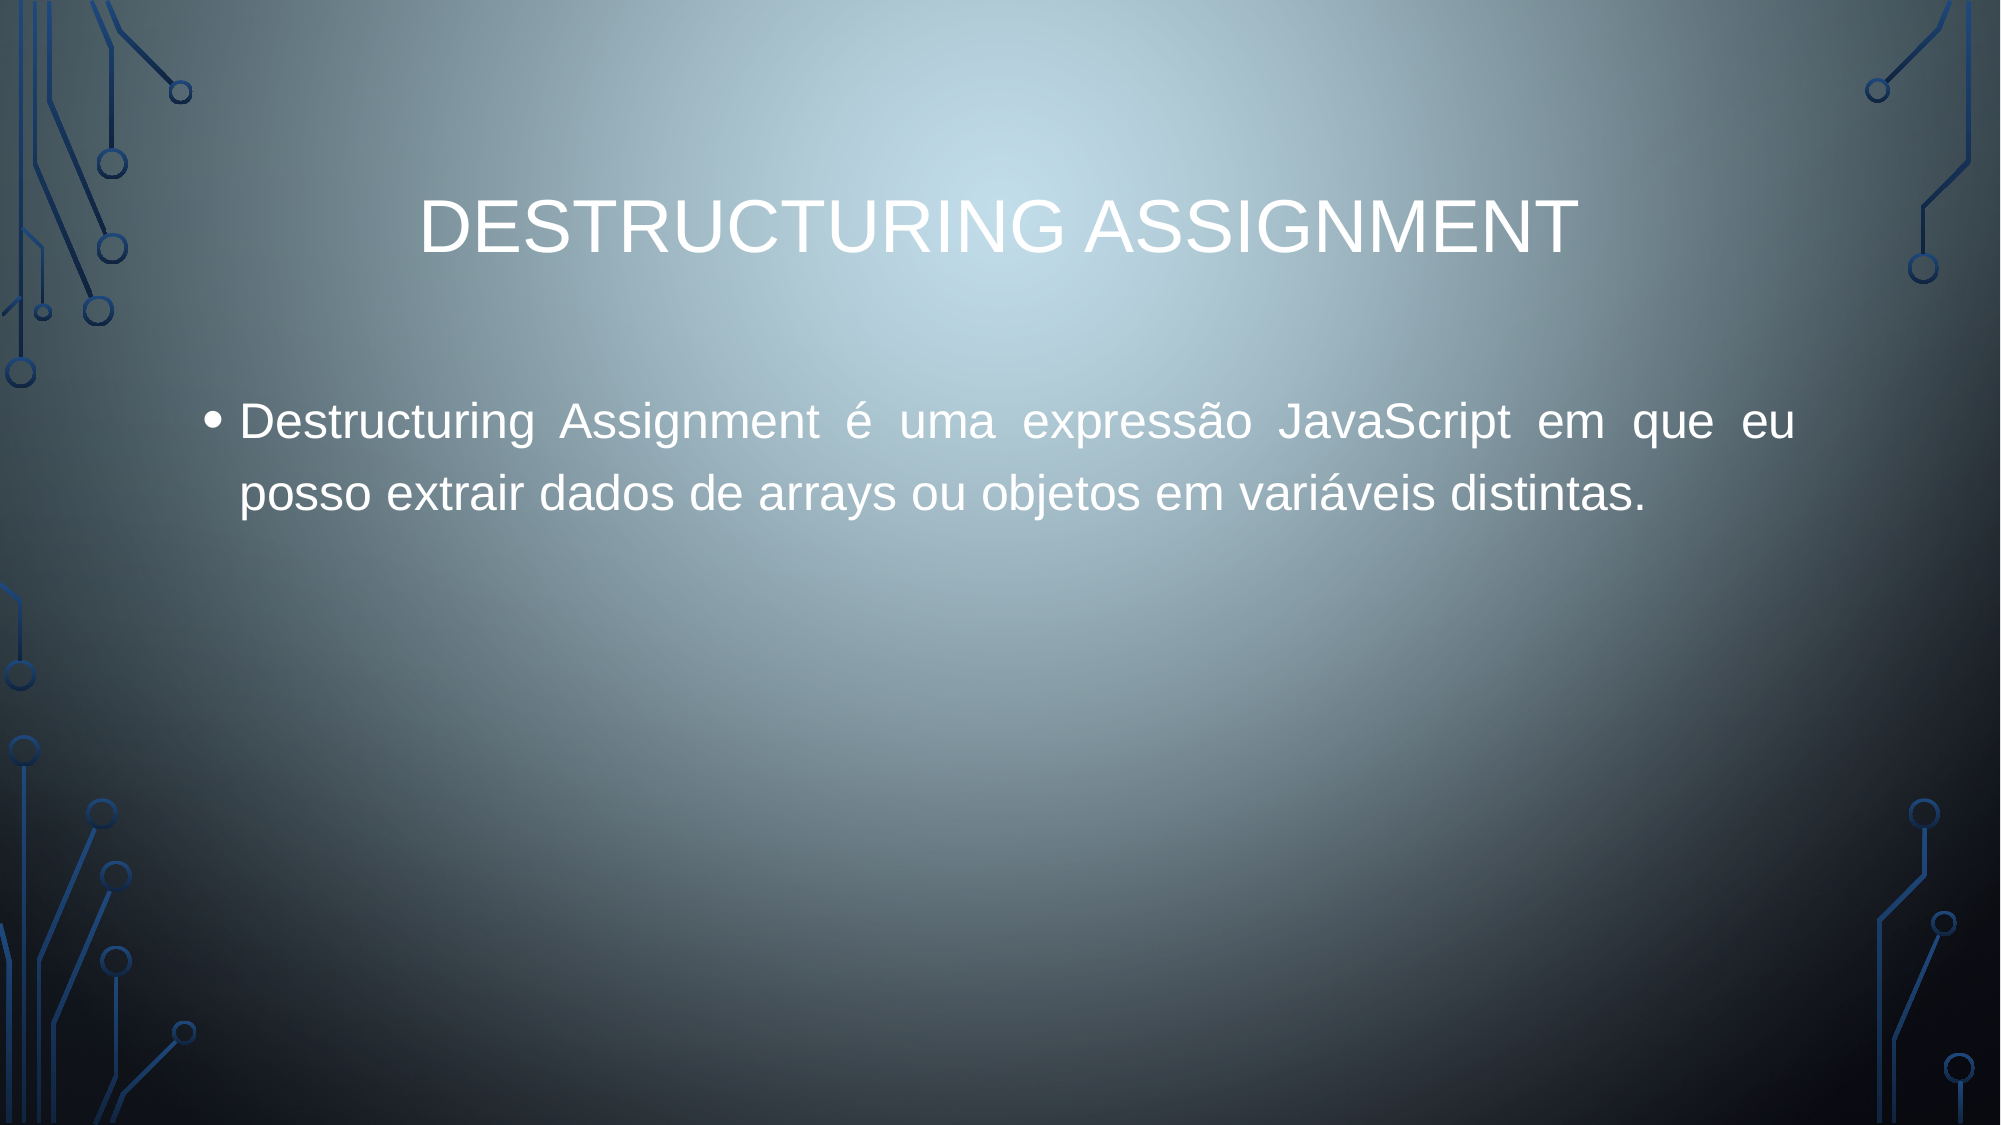

Destructuring ASSIGNMENT
Destructuring Assignment é uma expressão JavaScript em que eu posso extrair dados de arrays ou objetos em variáveis distintas.